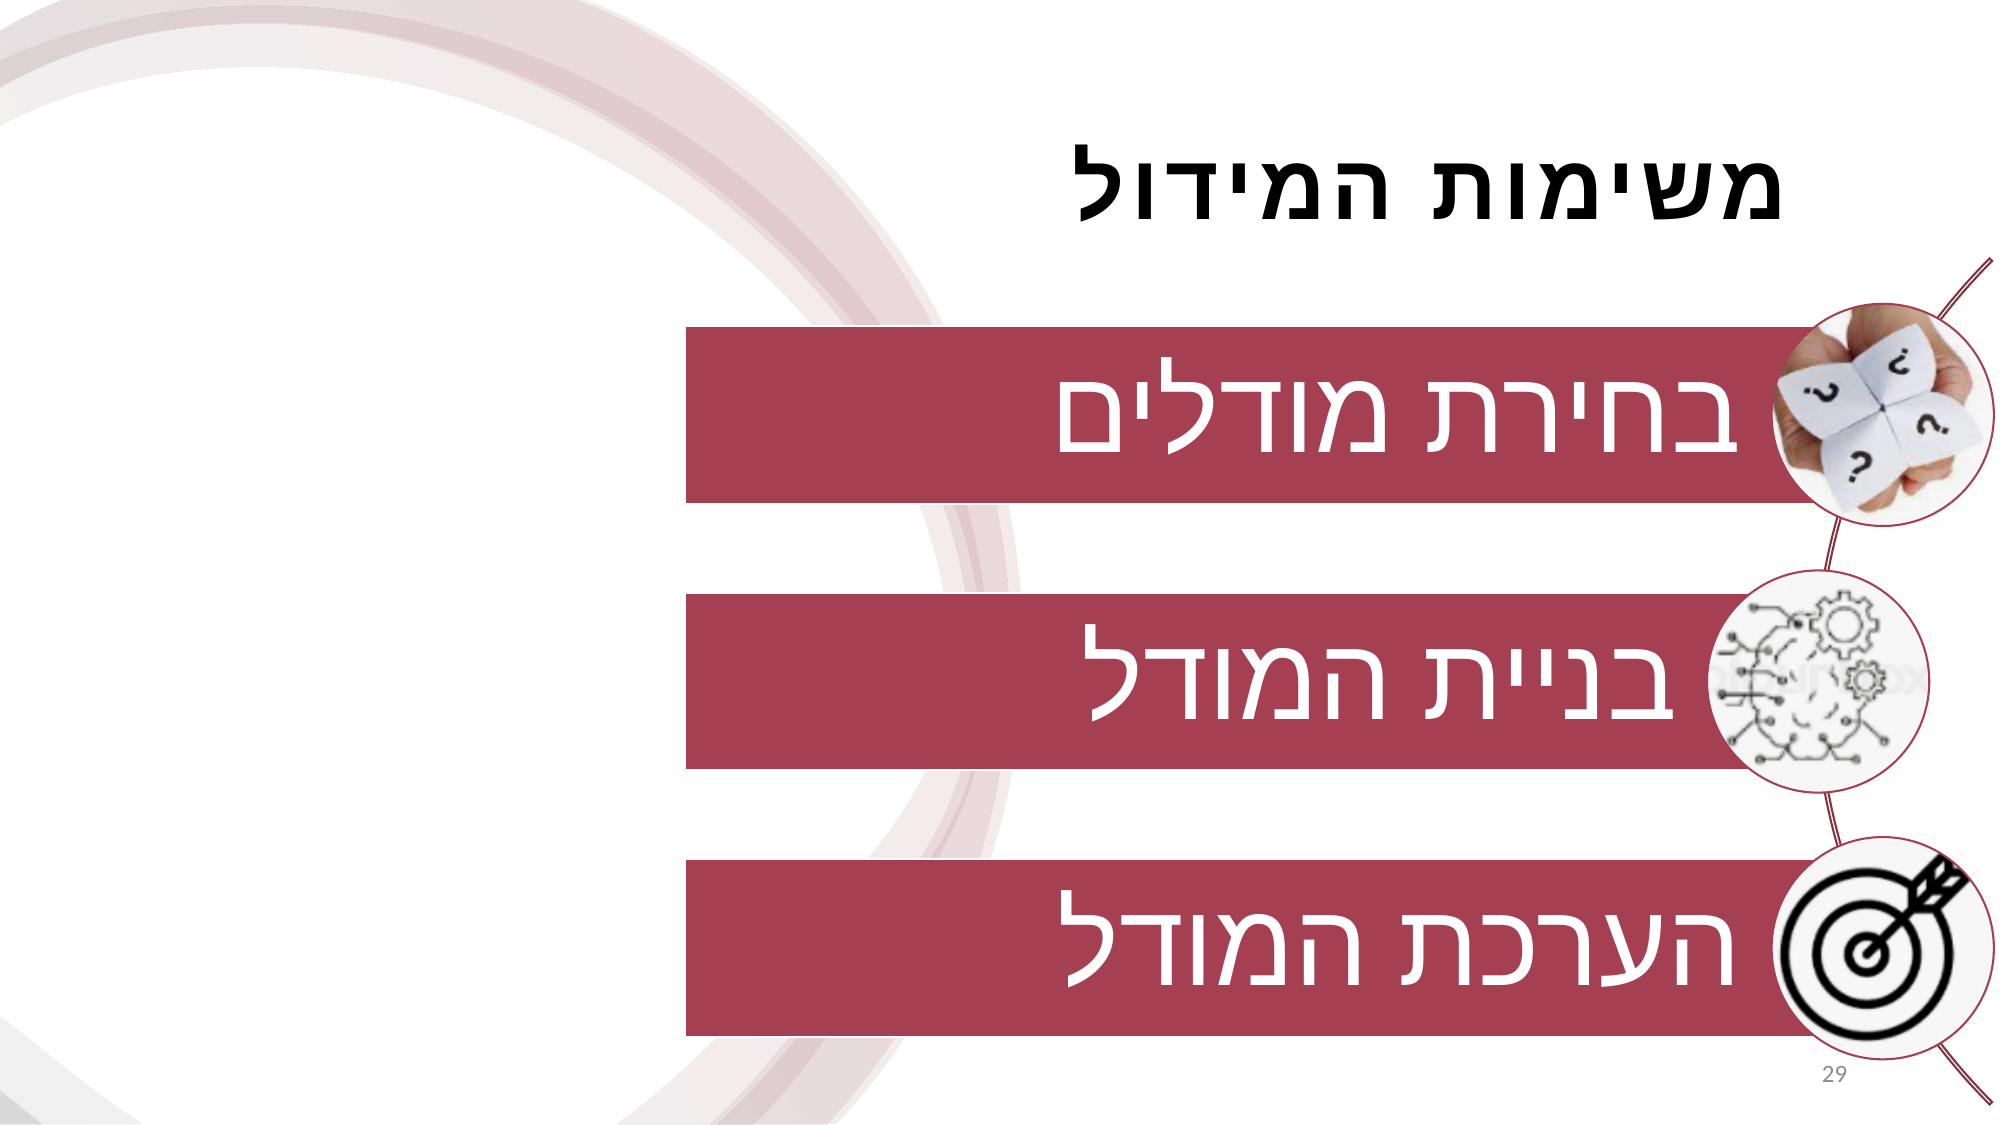

# משימות המידול

בחירת מודלים

בניית המודל

הערכת המודל
29